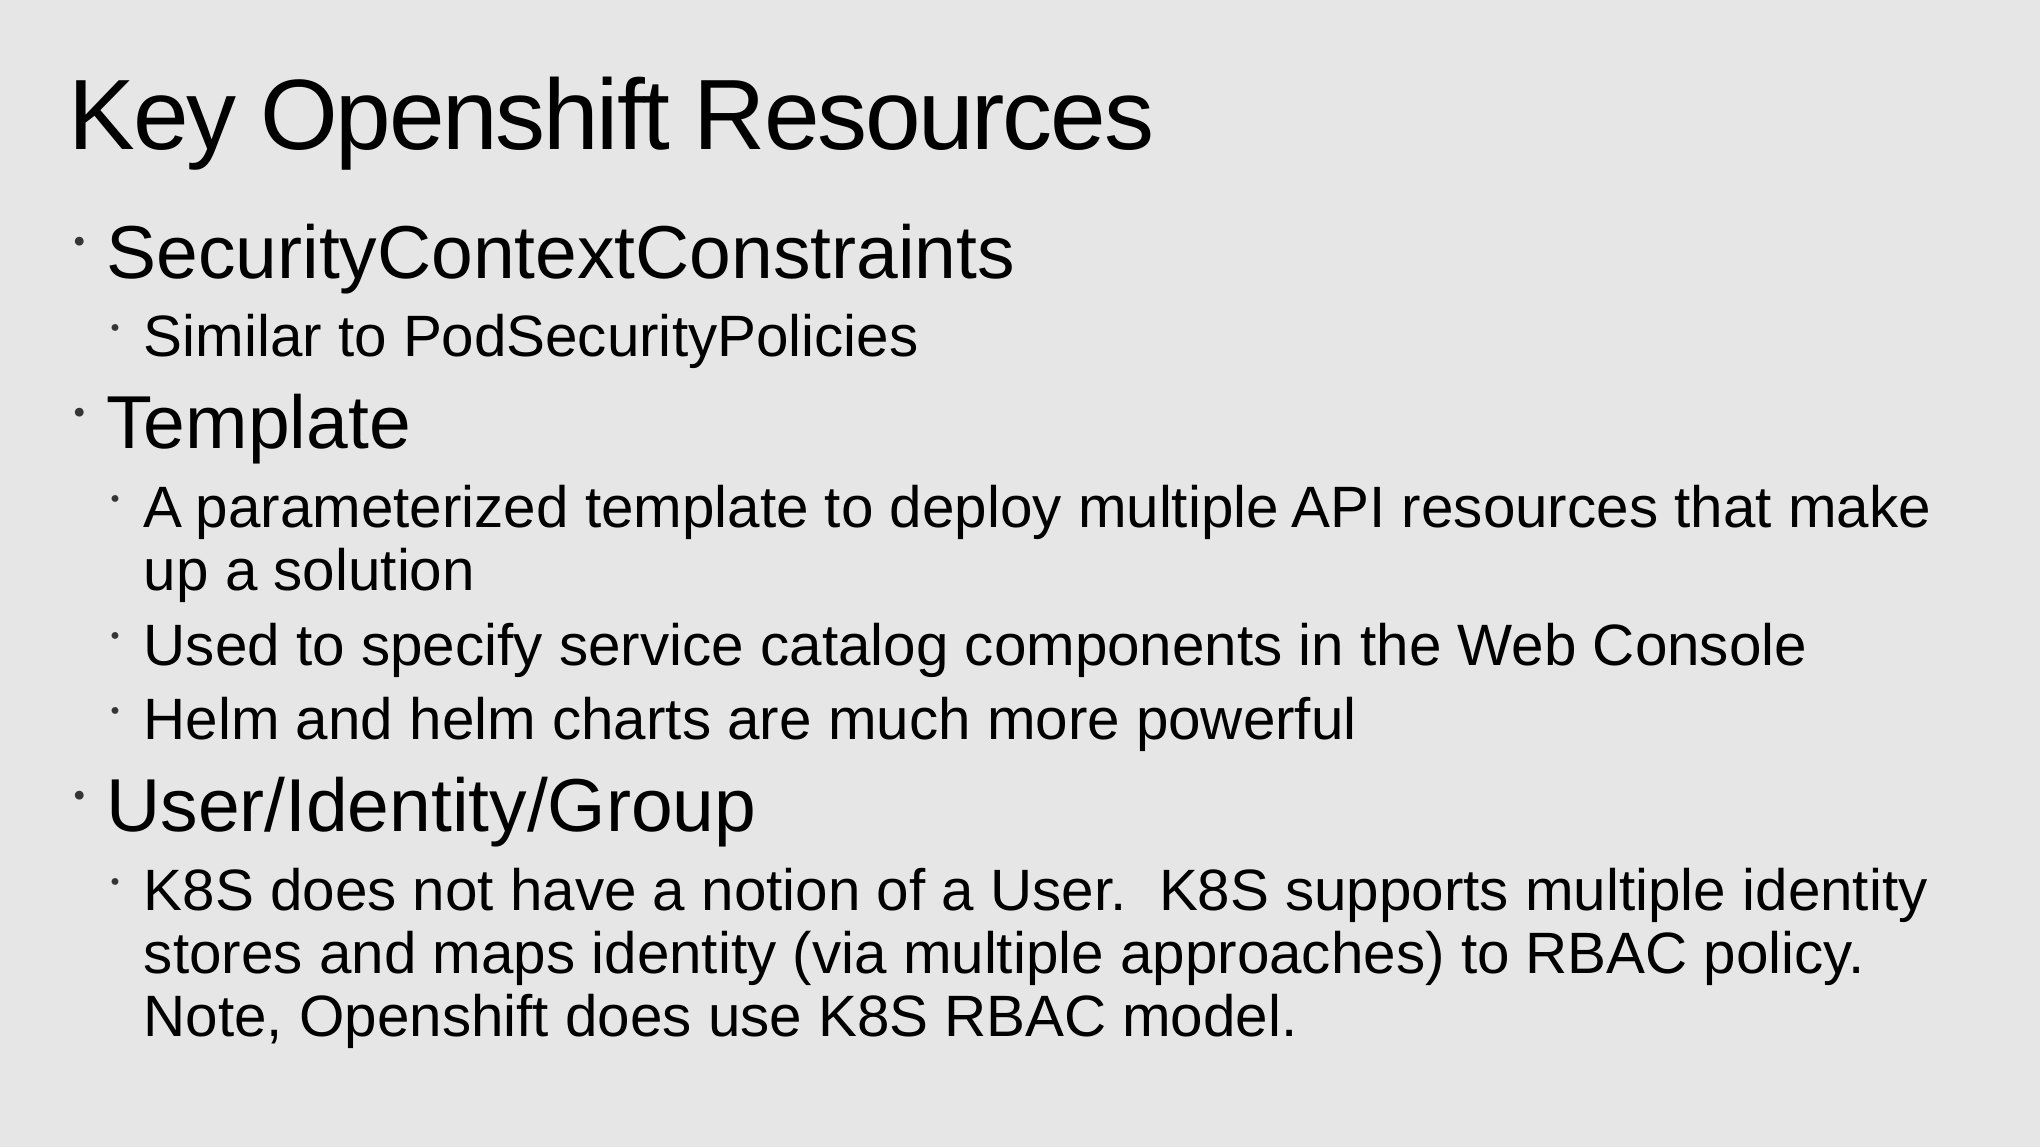

# Key Openshift Resources
SecurityContextConstraints
Similar to PodSecurityPolicies
Template
A parameterized template to deploy multiple API resources that make up a solution
Used to specify service catalog components in the Web Console
Helm and helm charts are much more powerful
User/Identity/Group
K8S does not have a notion of a User.  K8S supports multiple identity stores and maps identity (via multiple approaches) to RBAC policy.  Note, Openshift does use K8S RBAC model.